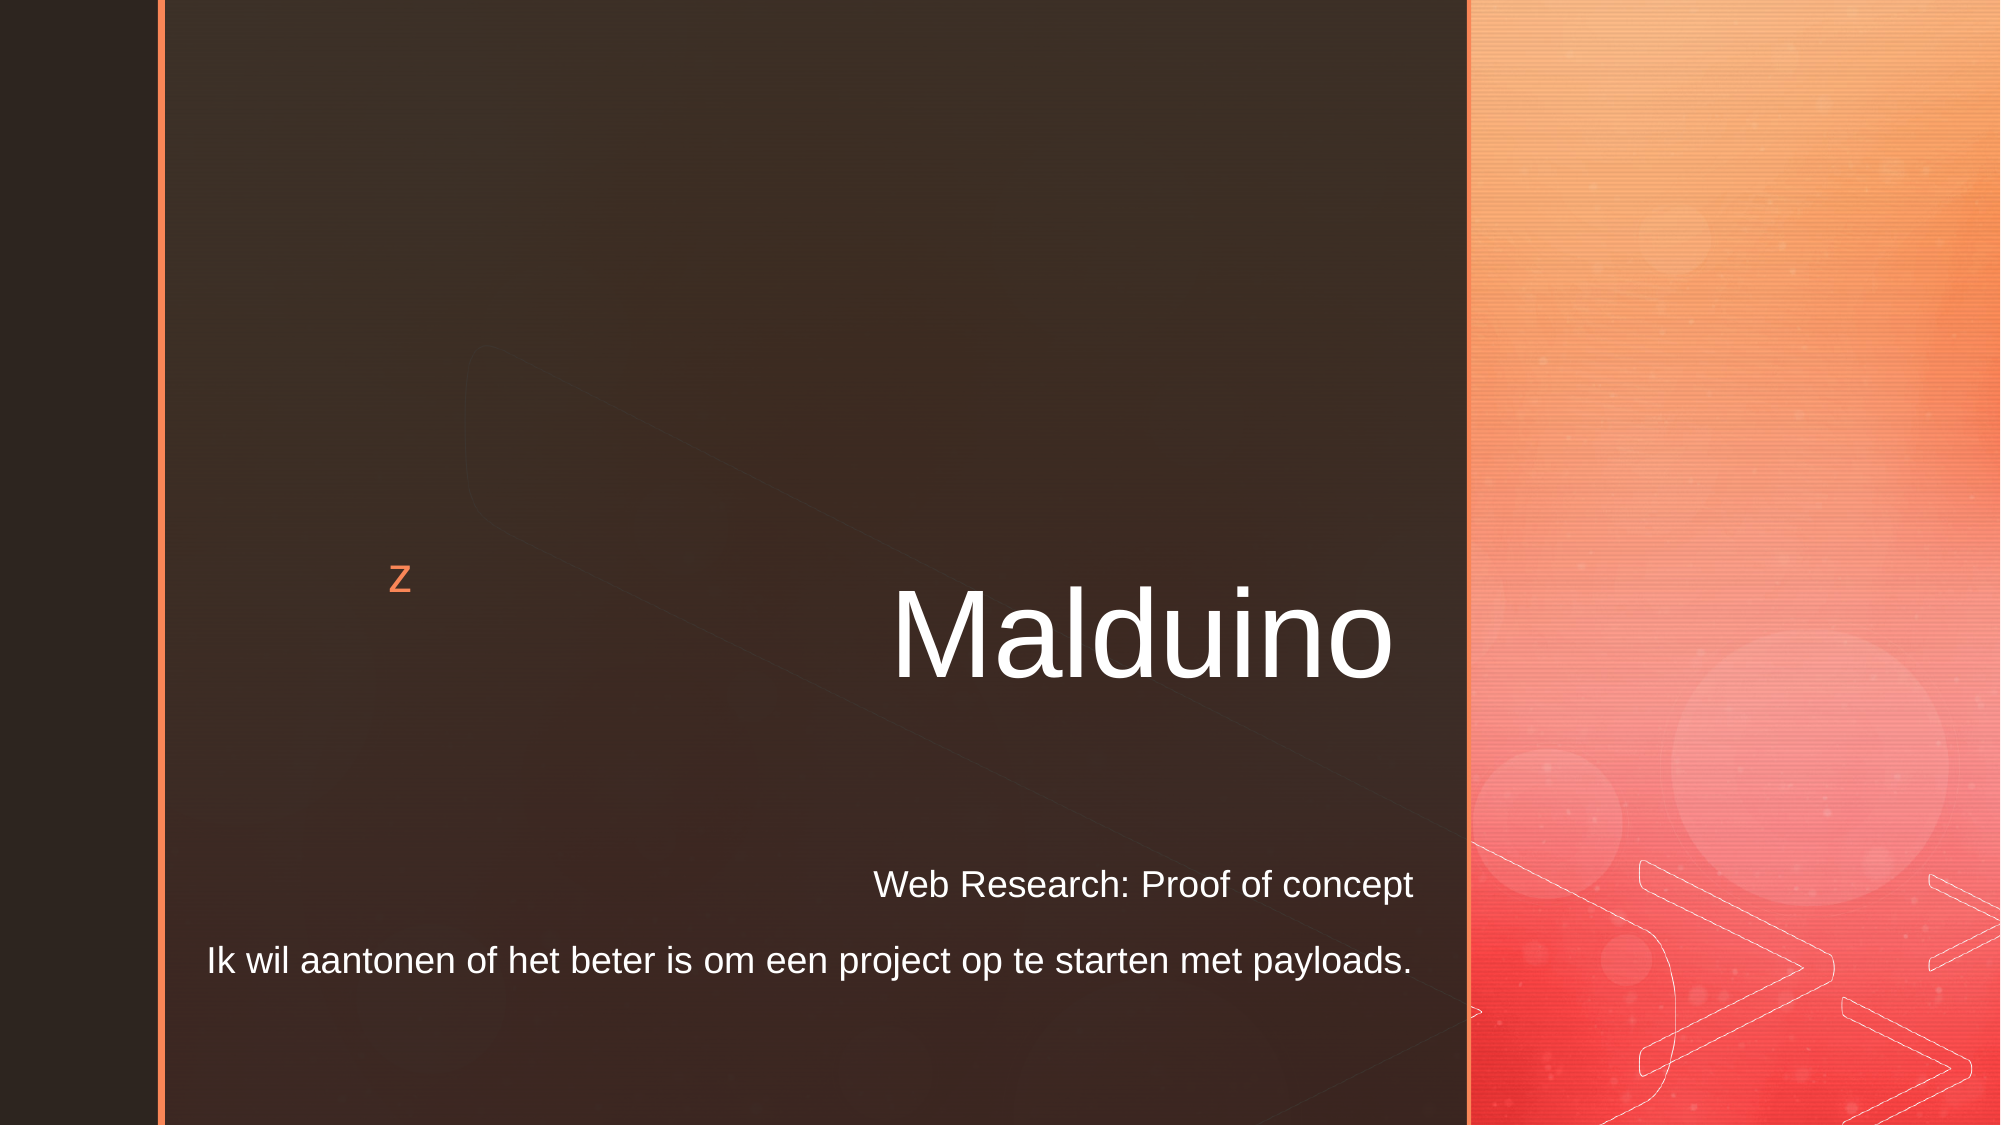

# Malduino
Web Research: Proof of concept
Ik wil aantonen of het beter is om een project op te starten met payloads.